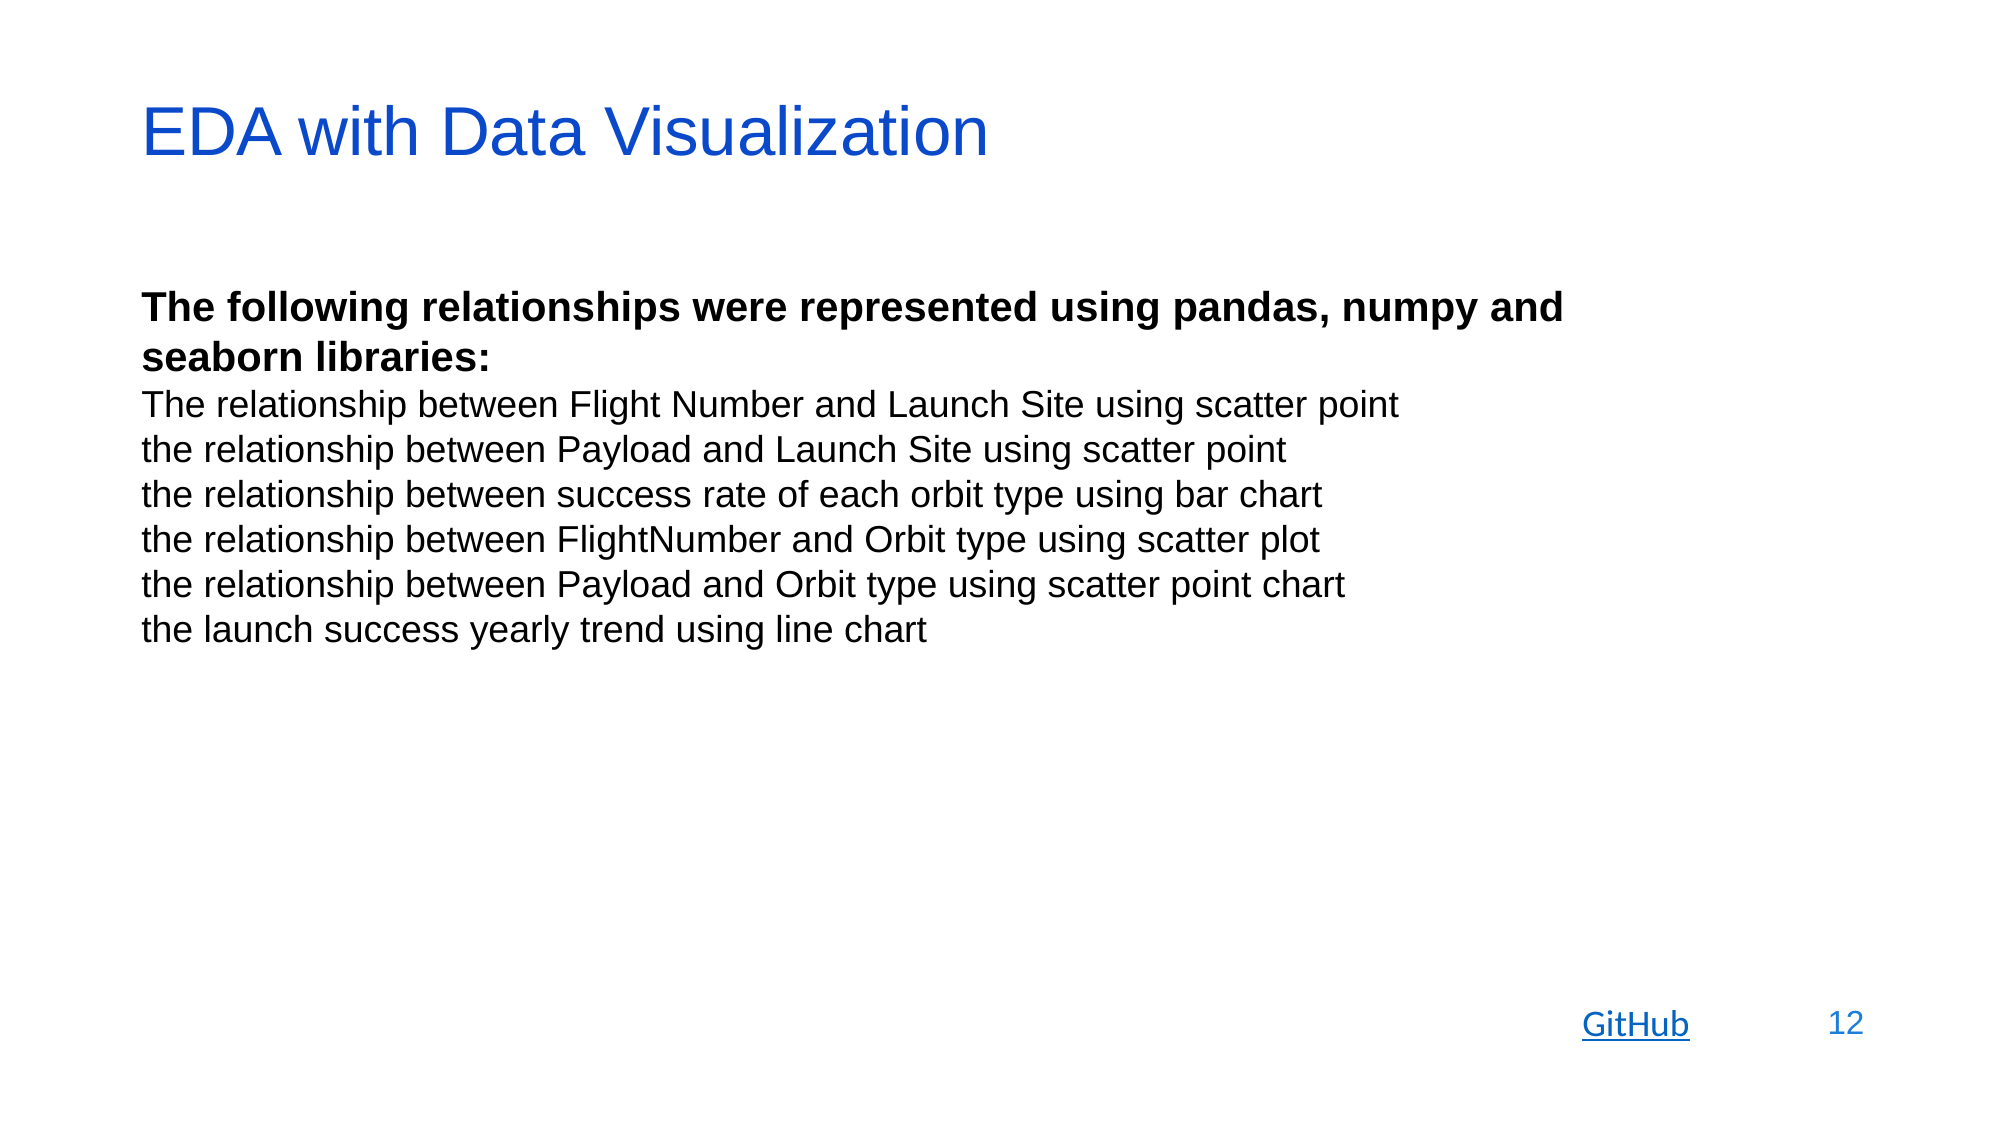

EDA with Data Visualization
The following relationships were represented using pandas, numpy and seaborn libraries:
The relationship between Flight Number and Launch Site using scatter point
the relationship between Payload and Launch Site using scatter point
the relationship between success rate of each orbit type using bar chart
the relationship between FlightNumber and Orbit type using scatter plot
the relationship between Payload and Orbit type using scatter point chart
the launch success yearly trend using line chart

12
GitHub